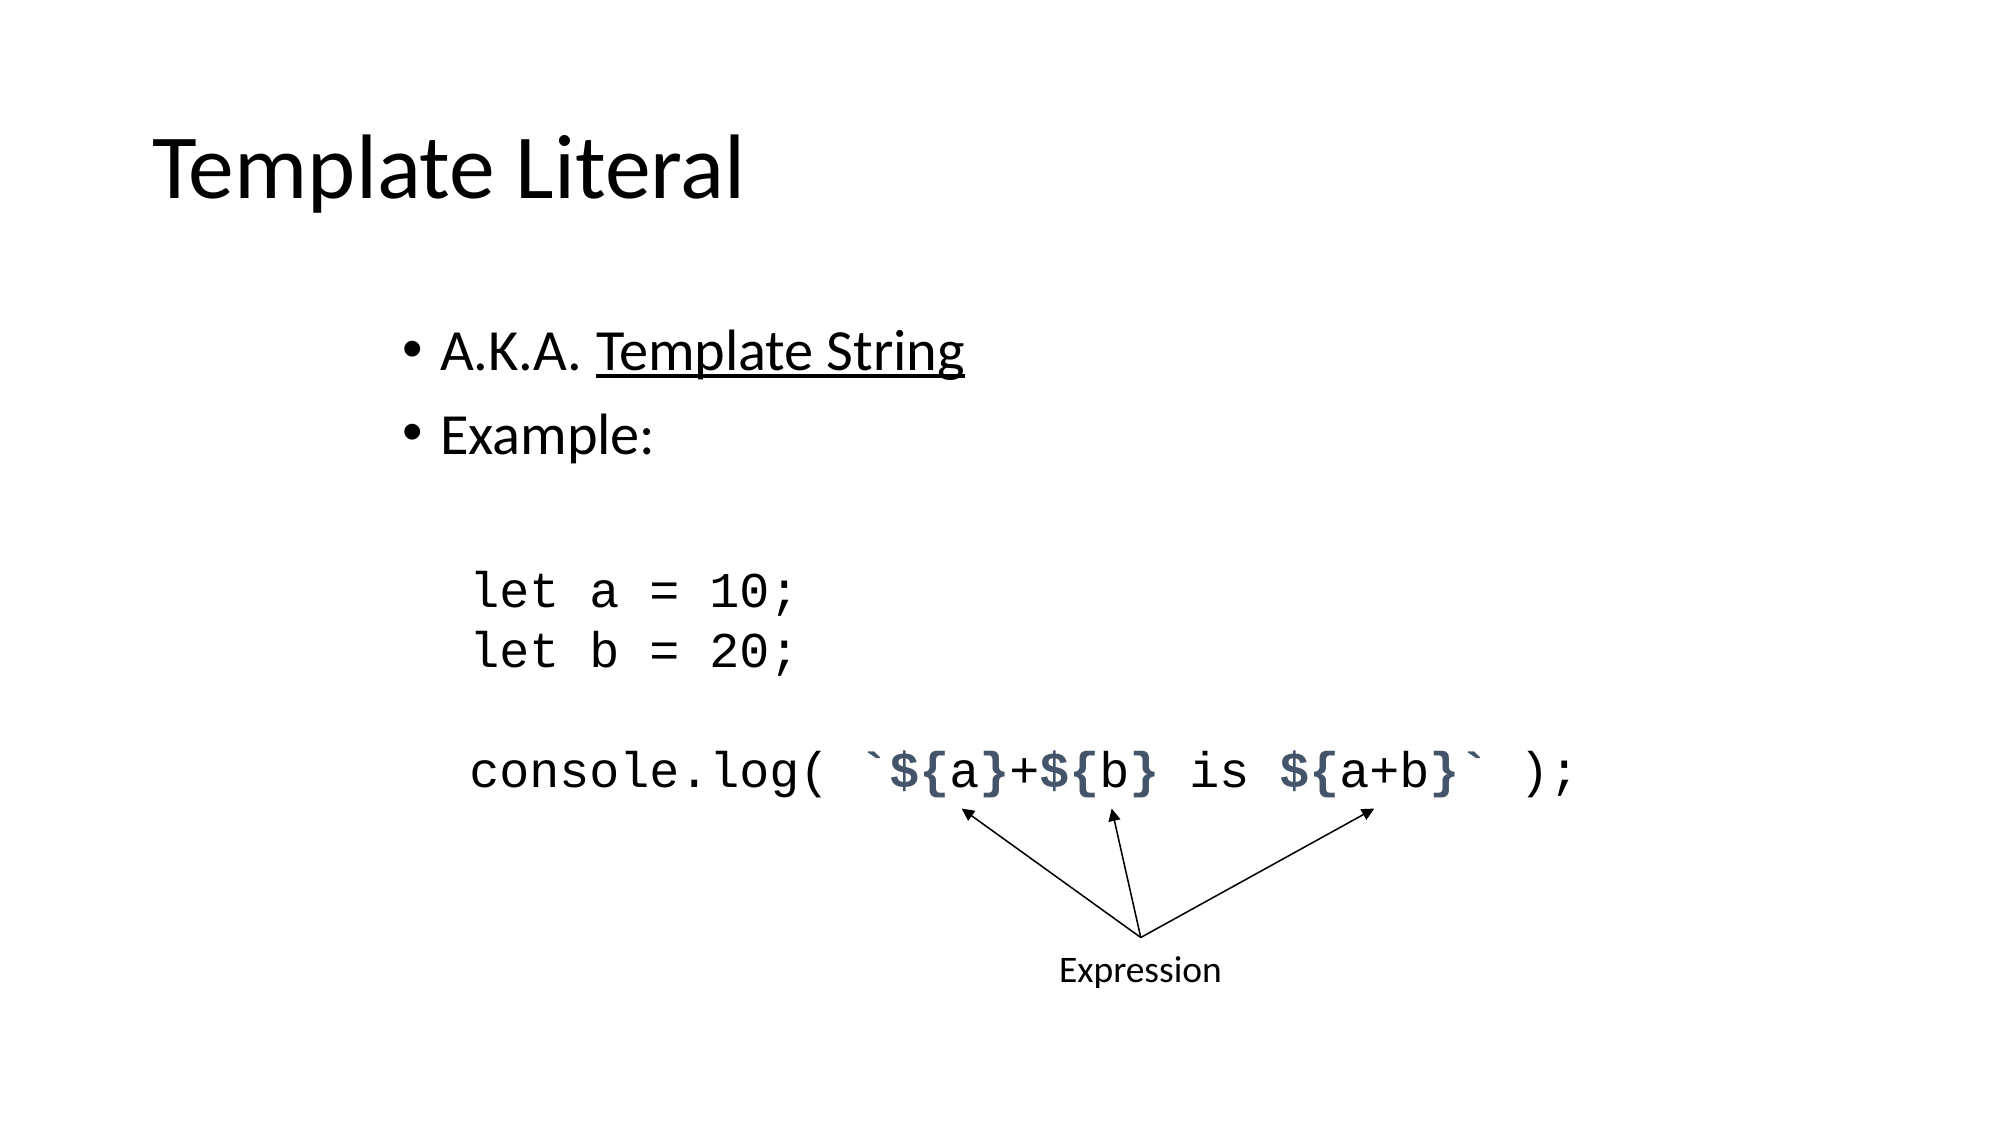

# Template Literal
A.K.A. Template String
Example:
let a = 10;
let b = 20;

console.log( `${a}+${b} is ${a+b}` );
Expression